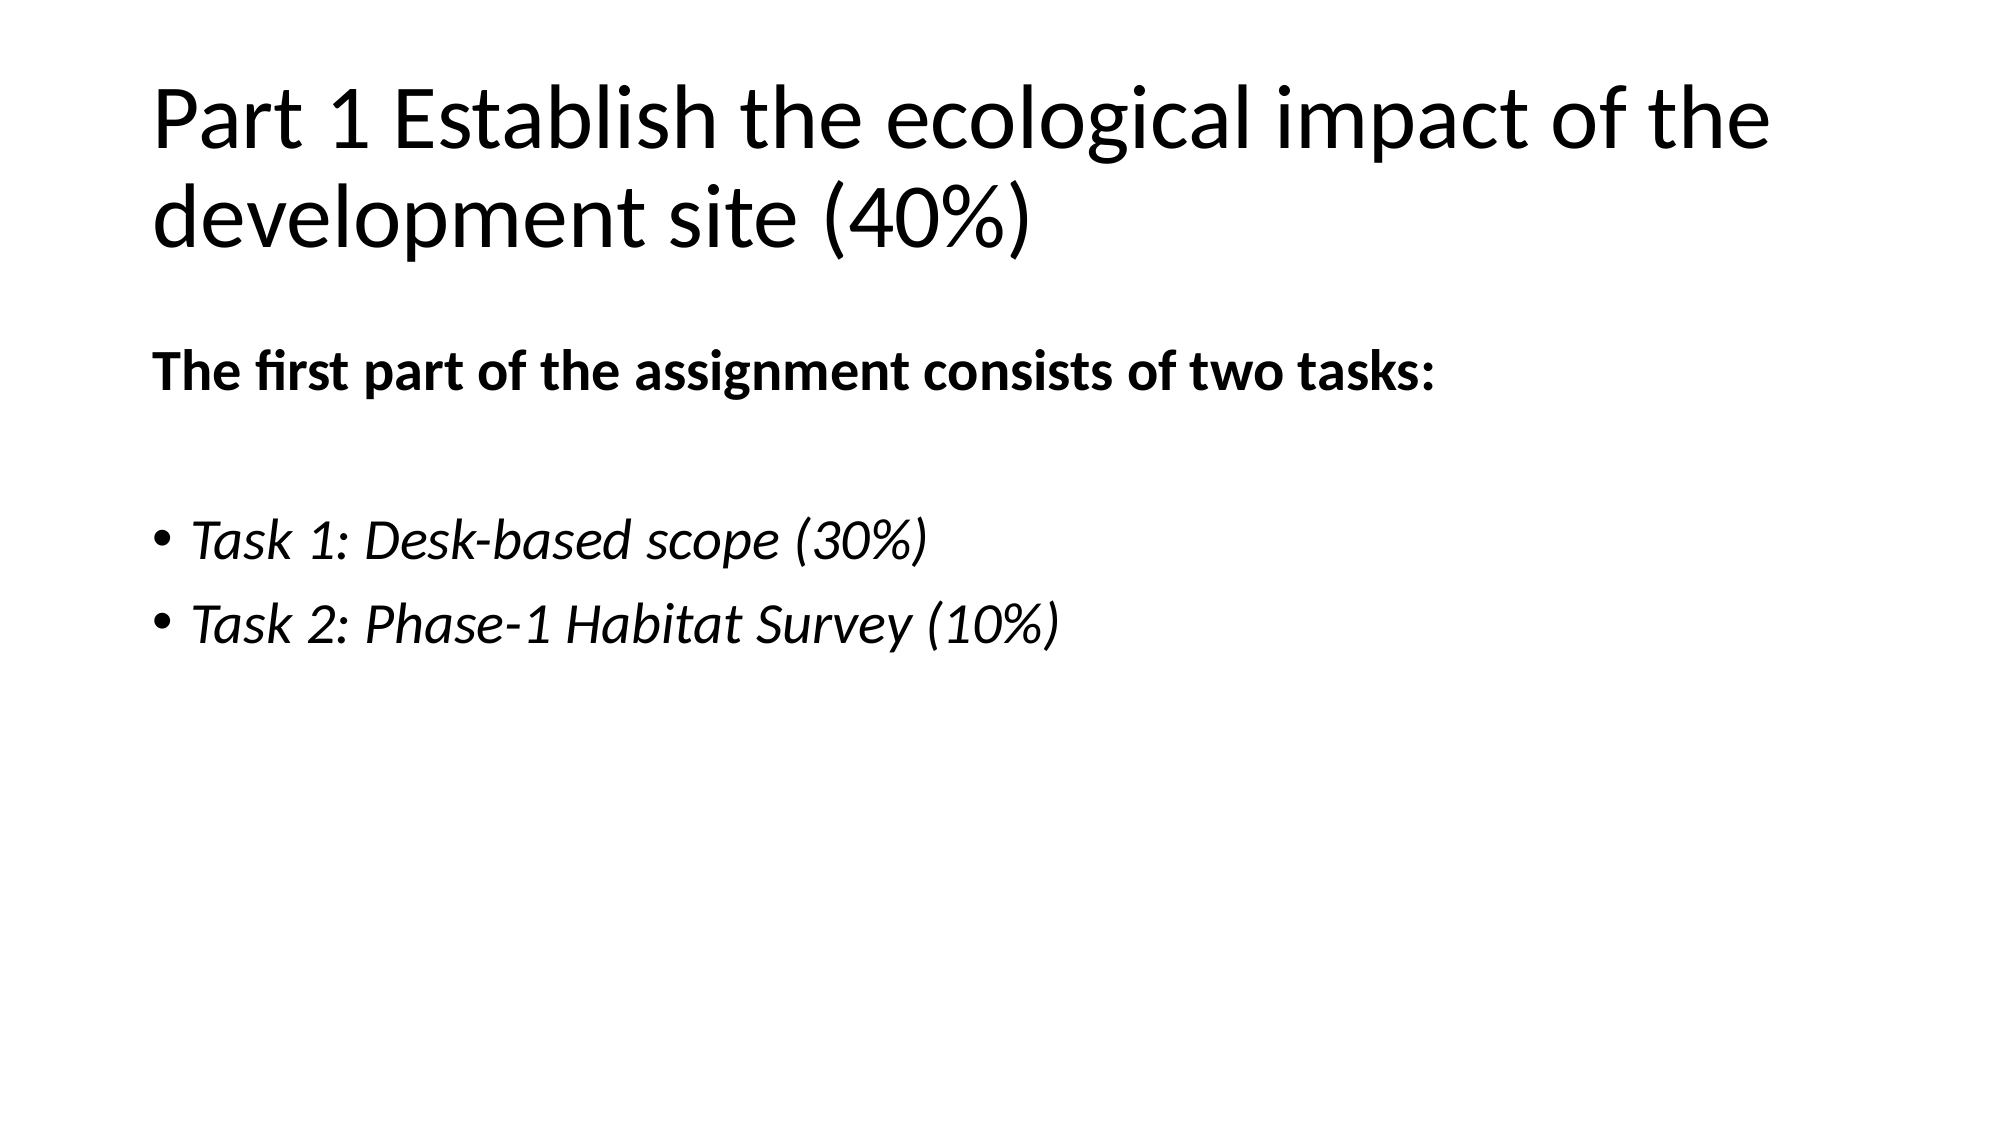

# Part 1 Establish the ecological impact of the development site (40%)
The first part of the assignment consists of two tasks:

Task 1: Desk-based scope (30%)
Task 2: Phase-1 Habitat Survey (10%)